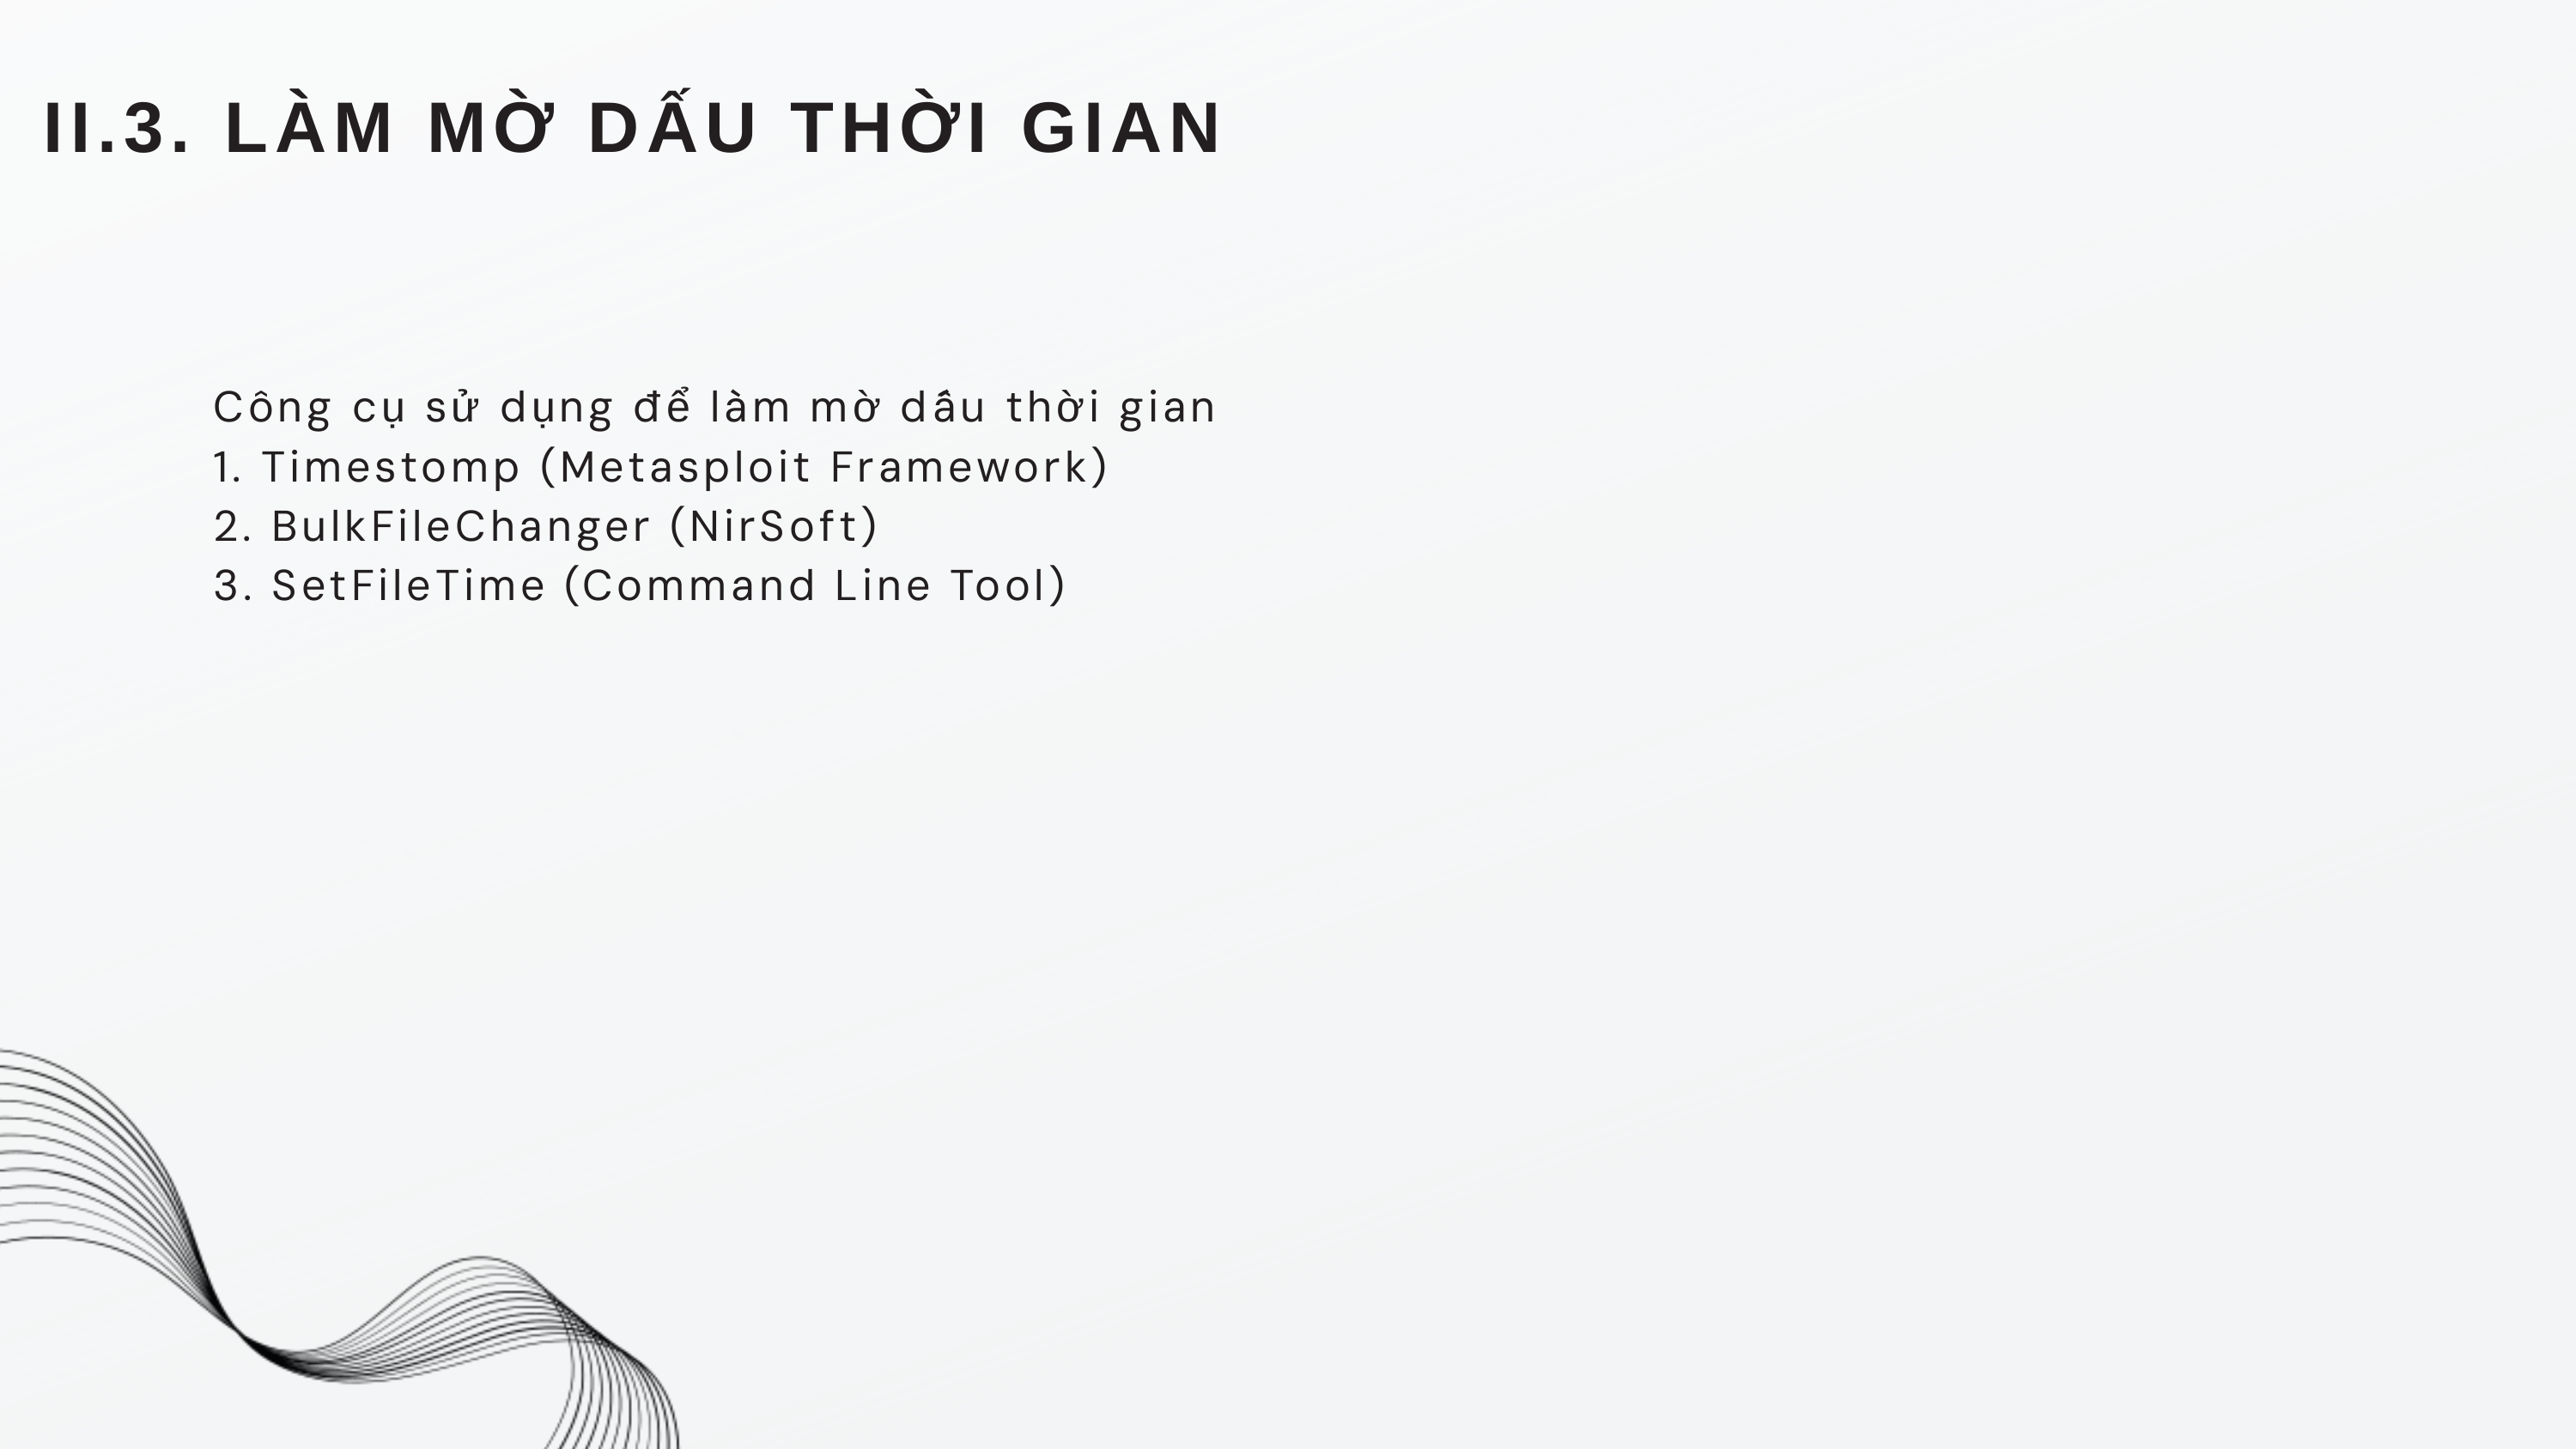

II.3. LÀM MỜ DẤU THỜI GIAN
Công cụ sử dụng để làm mờ dấu thời gian
1. Timestomp (Metasploit Framework)
2. BulkFileChanger (NirSoft)
3. SetFileTime (Command Line Tool)